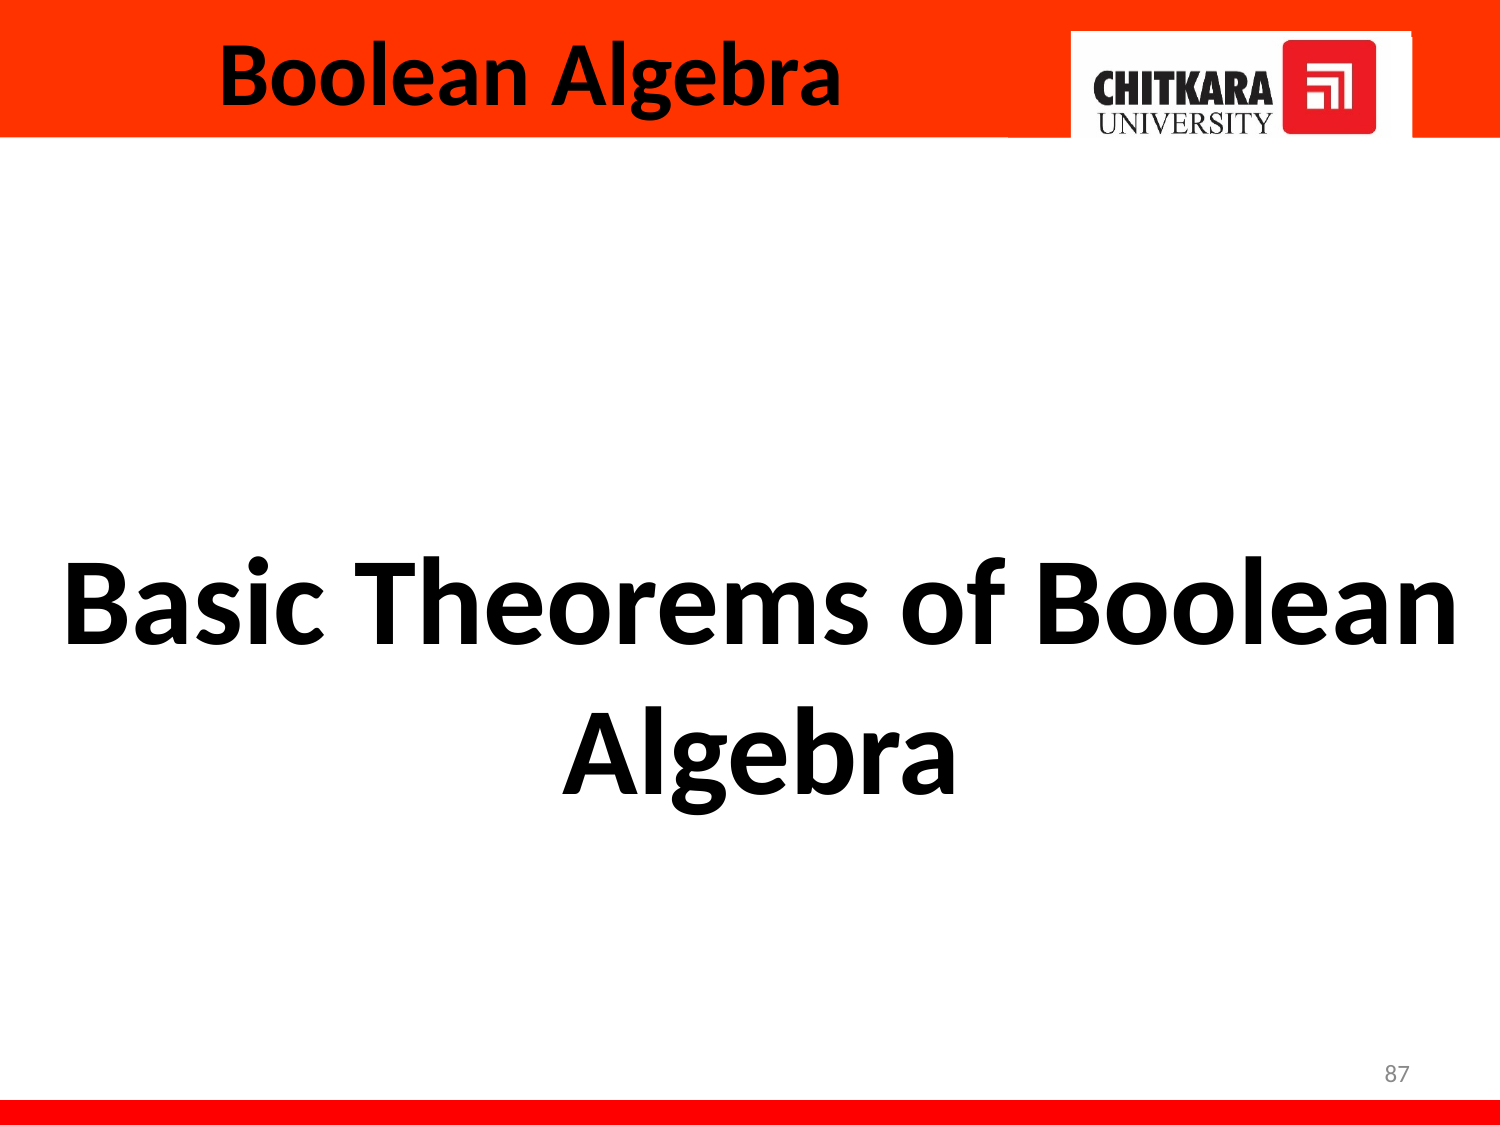

# Boolean Algebra

Basic Theorems of Boolean Algebra
87